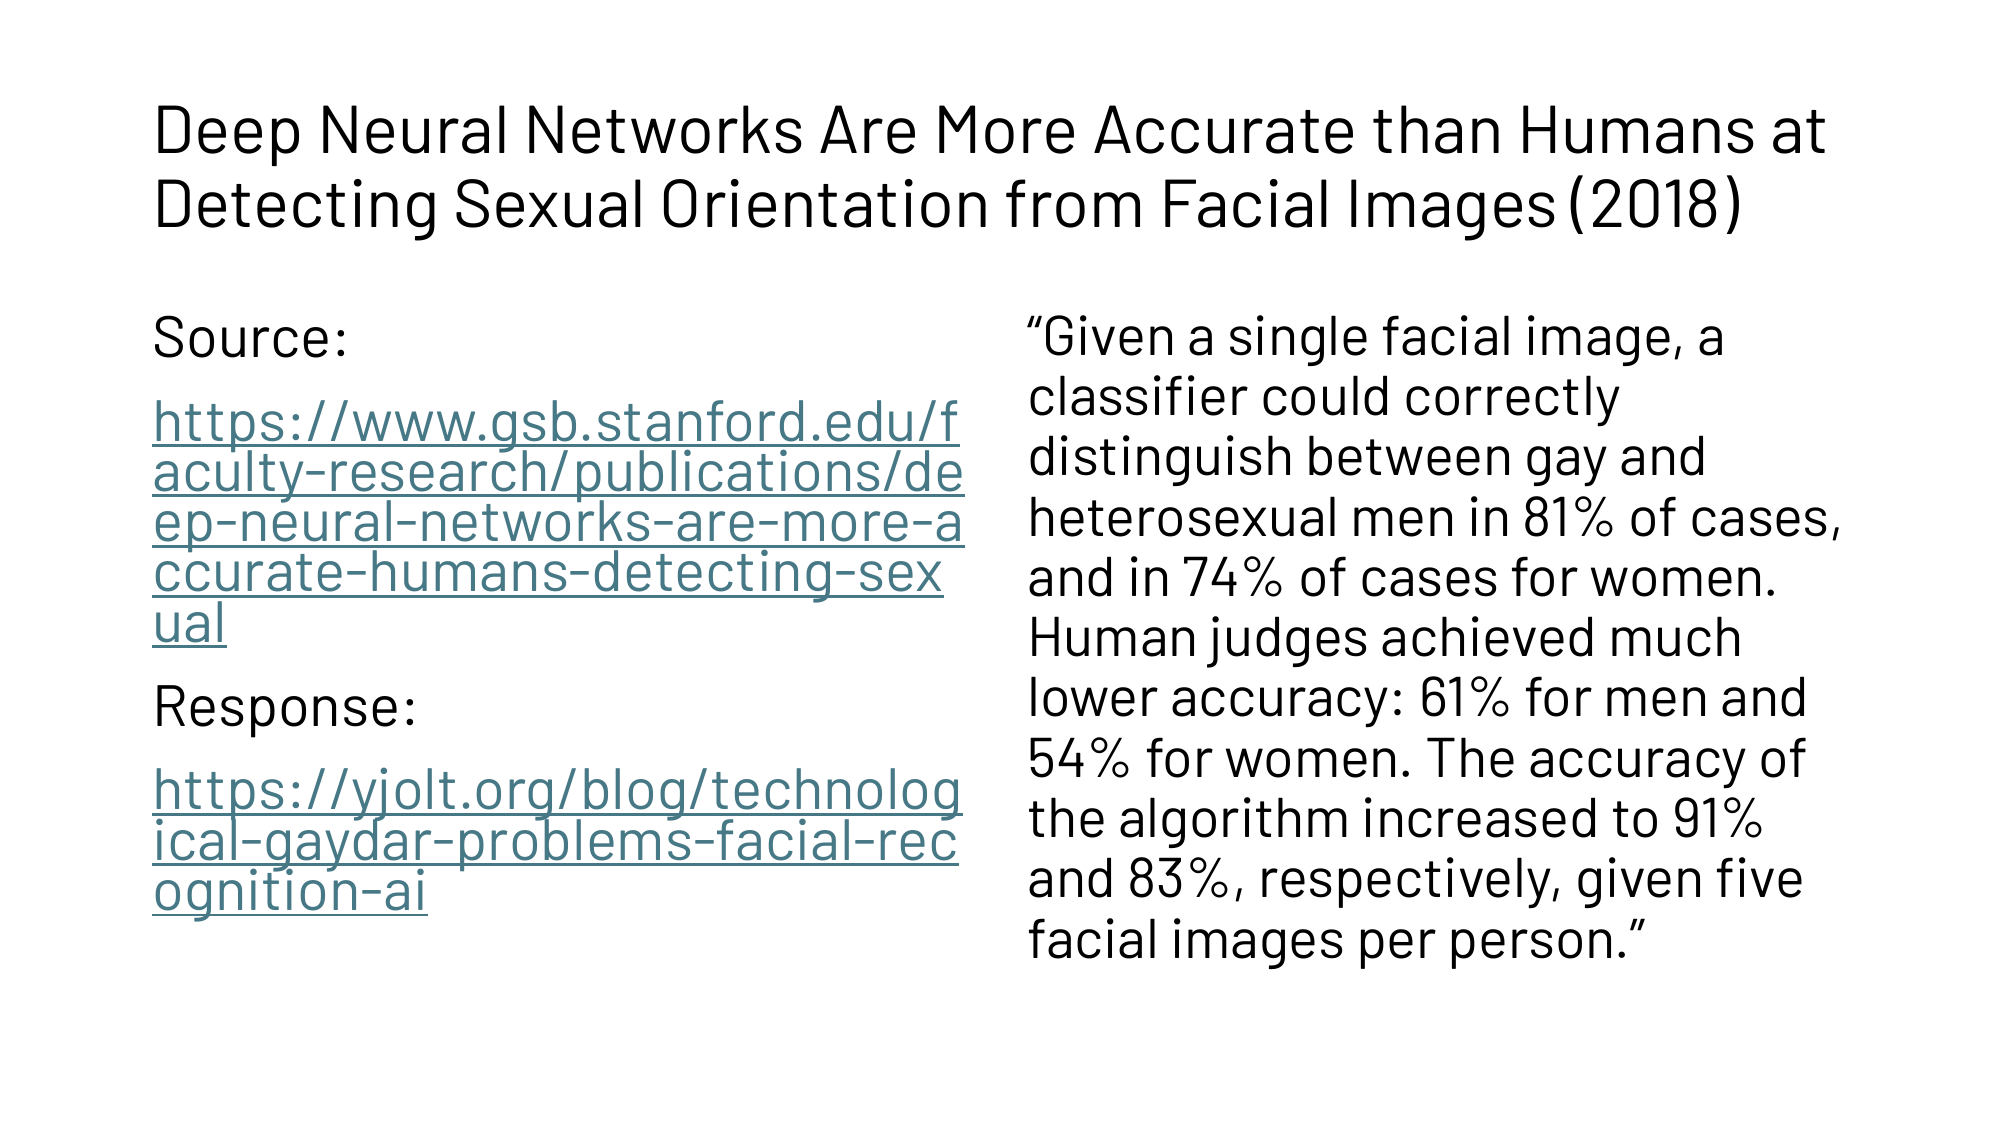

# Deep Neural Networks Are More Accurate than Humans at Detecting Sexual Orientation from Facial Images (2018)
Source:
https://www.gsb.stanford.edu/faculty-research/publications/deep-neural-networks-are-more-accurate-humans-detecting-sexual
Response:
https://yjolt.org/blog/technological-gaydar-problems-facial-recognition-ai
“Given a single facial image, a classifier could correctly distinguish between gay and heterosexual men in 81% of cases, and in 74% of cases for women. Human judges achieved much lower accuracy: 61% for men and 54% for women. The accuracy of the algorithm increased to 91% and 83%, respectively, given five facial images per person.”